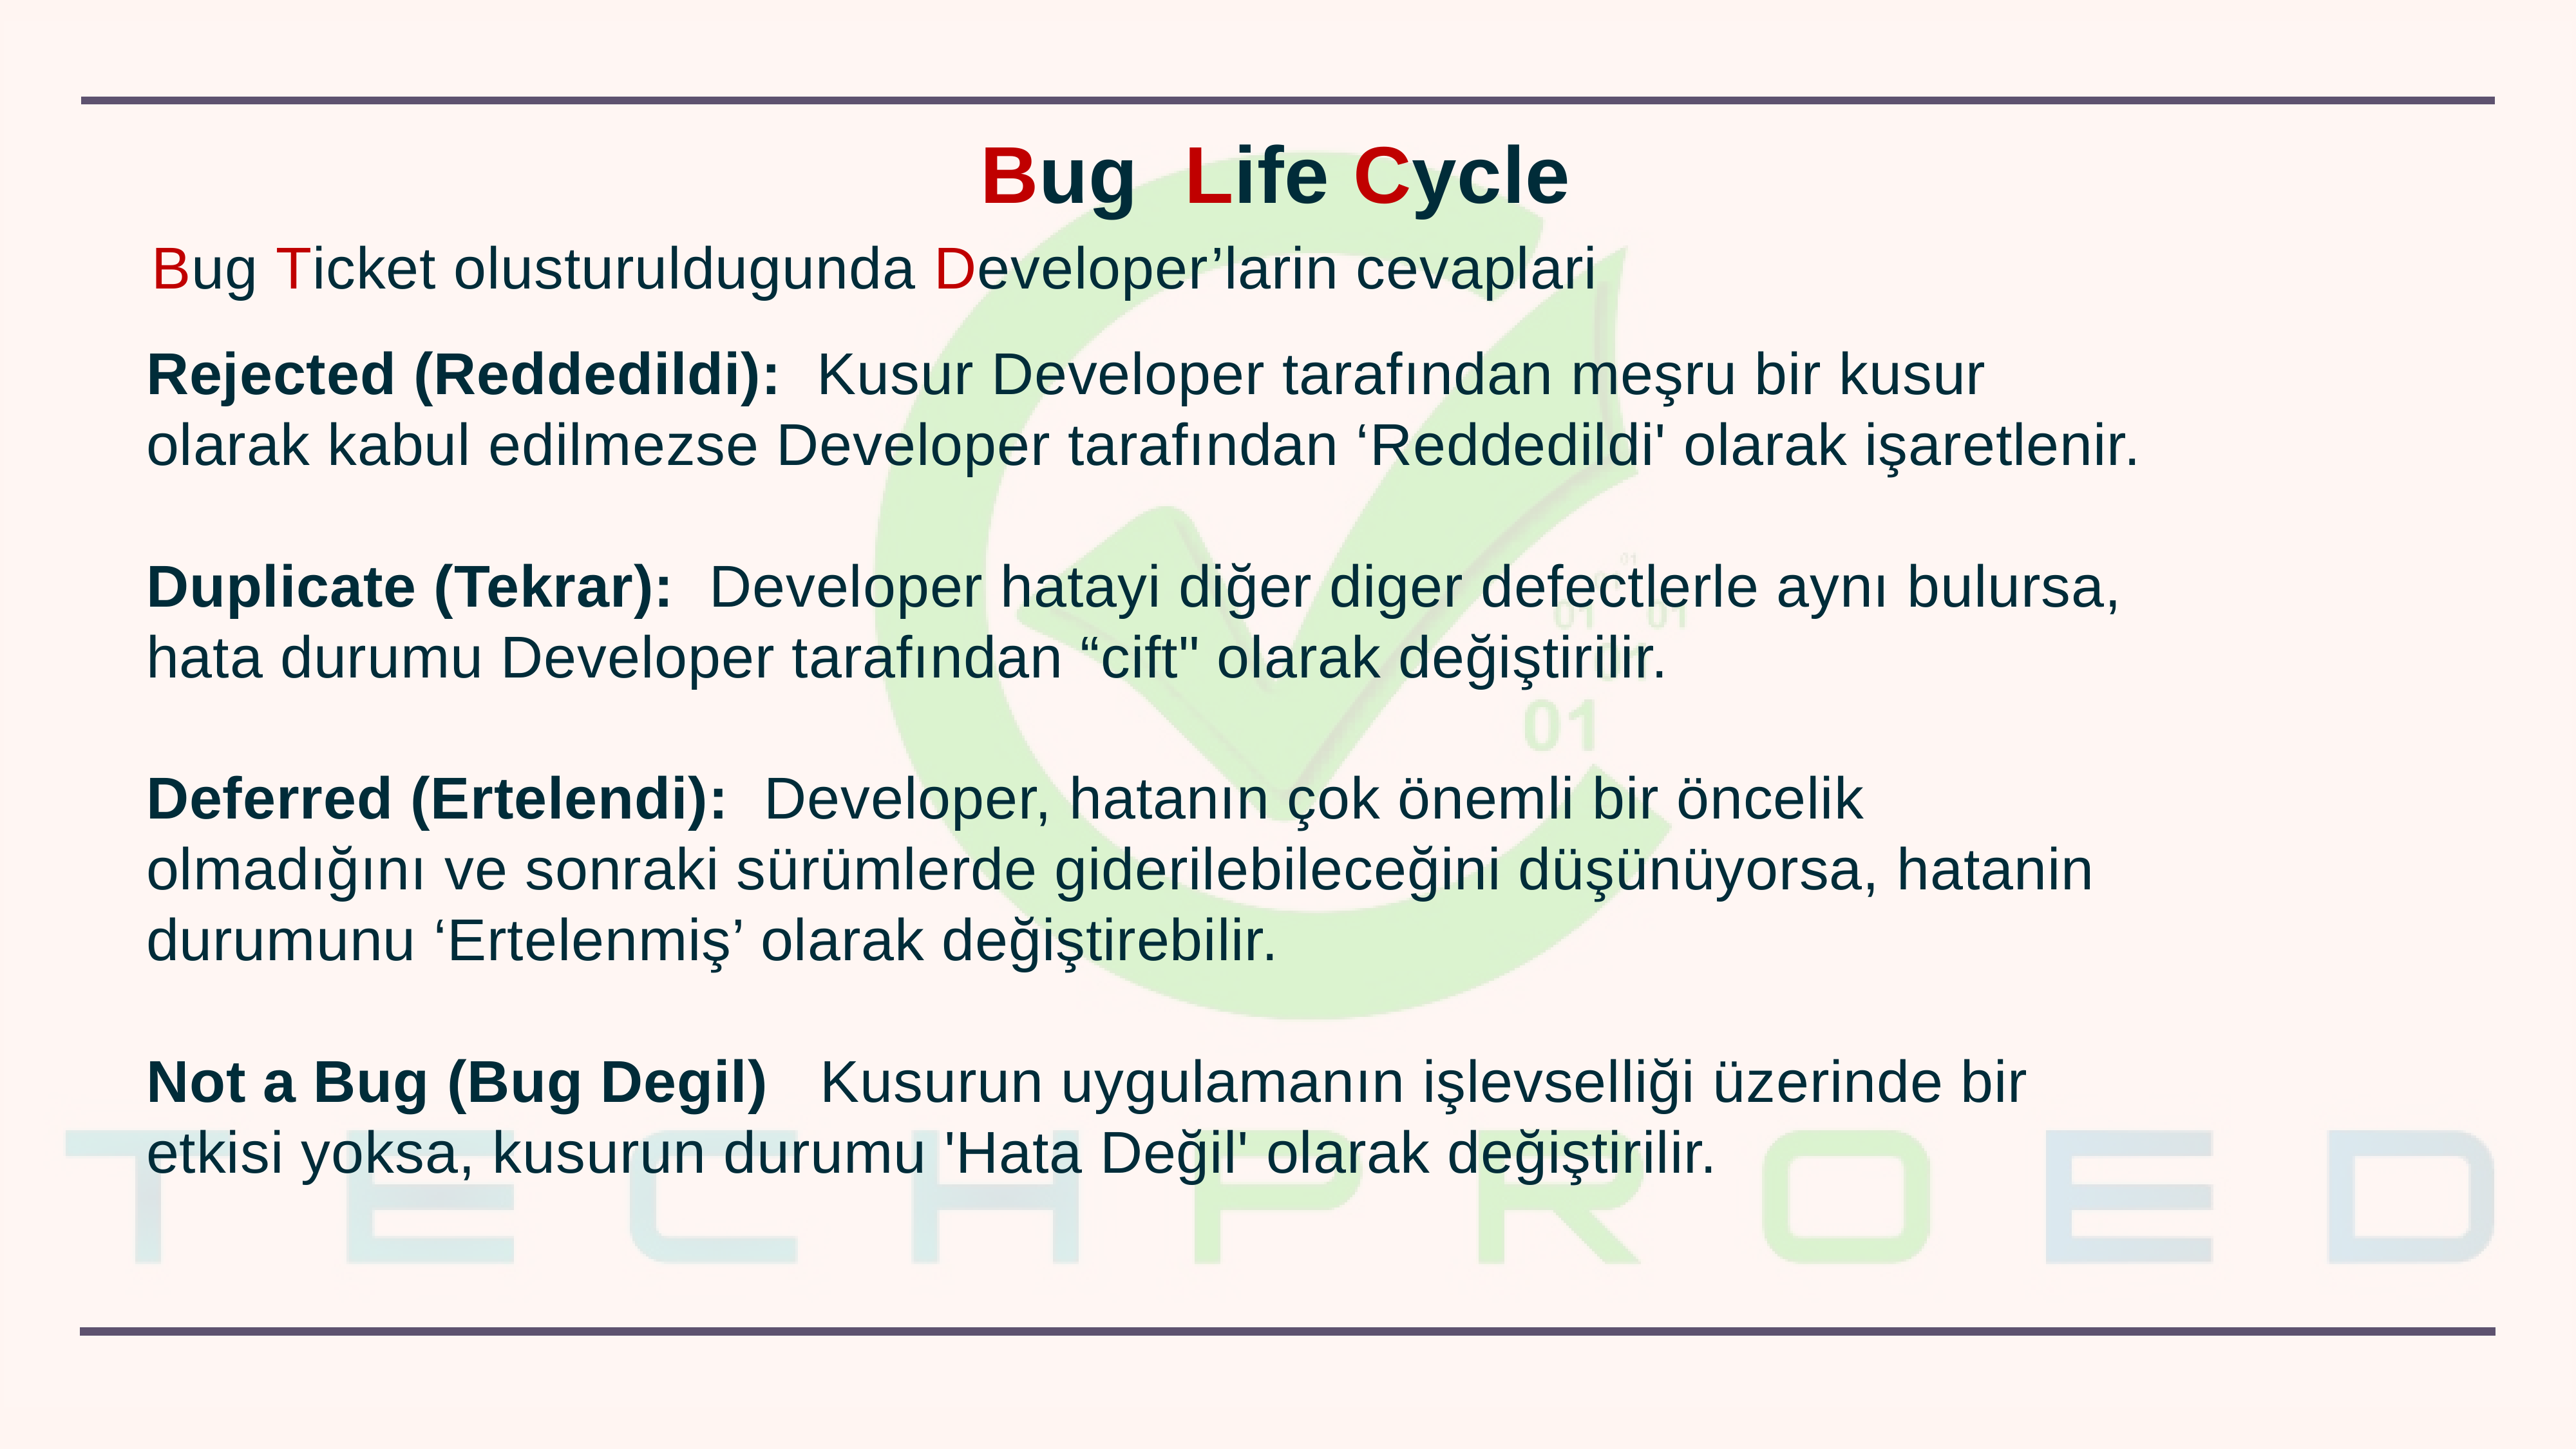

Bug  Life Cycle
Bug Ticket olusturuldugunda Developer’larin cevaplari
Rejected (Reddedildi):  Kusur Developer tarafından meşru bir kusur olarak kabul edilmezse Developer tarafından ‘Reddedildi' olarak işaretlenir.

Duplicate (Tekrar):  Developer hatayi diğer diger defectlerle aynı bulursa, hata durumu Developer tarafından “cift" olarak değiştirilir.

Deferred (Ertelendi):  Developer, hatanın çok önemli bir öncelik olmadığını ve sonraki sürümlerde giderilebileceğini düşünüyorsa, hatanin durumunu ‘Ertelenmiş’ olarak değiştirebilir.

Not a Bug (Bug Degil)   Kusurun uygulamanın işlevselliği üzerinde bir etkisi yoksa, kusurun durumu 'Hata Değil' olarak değiştirilir.